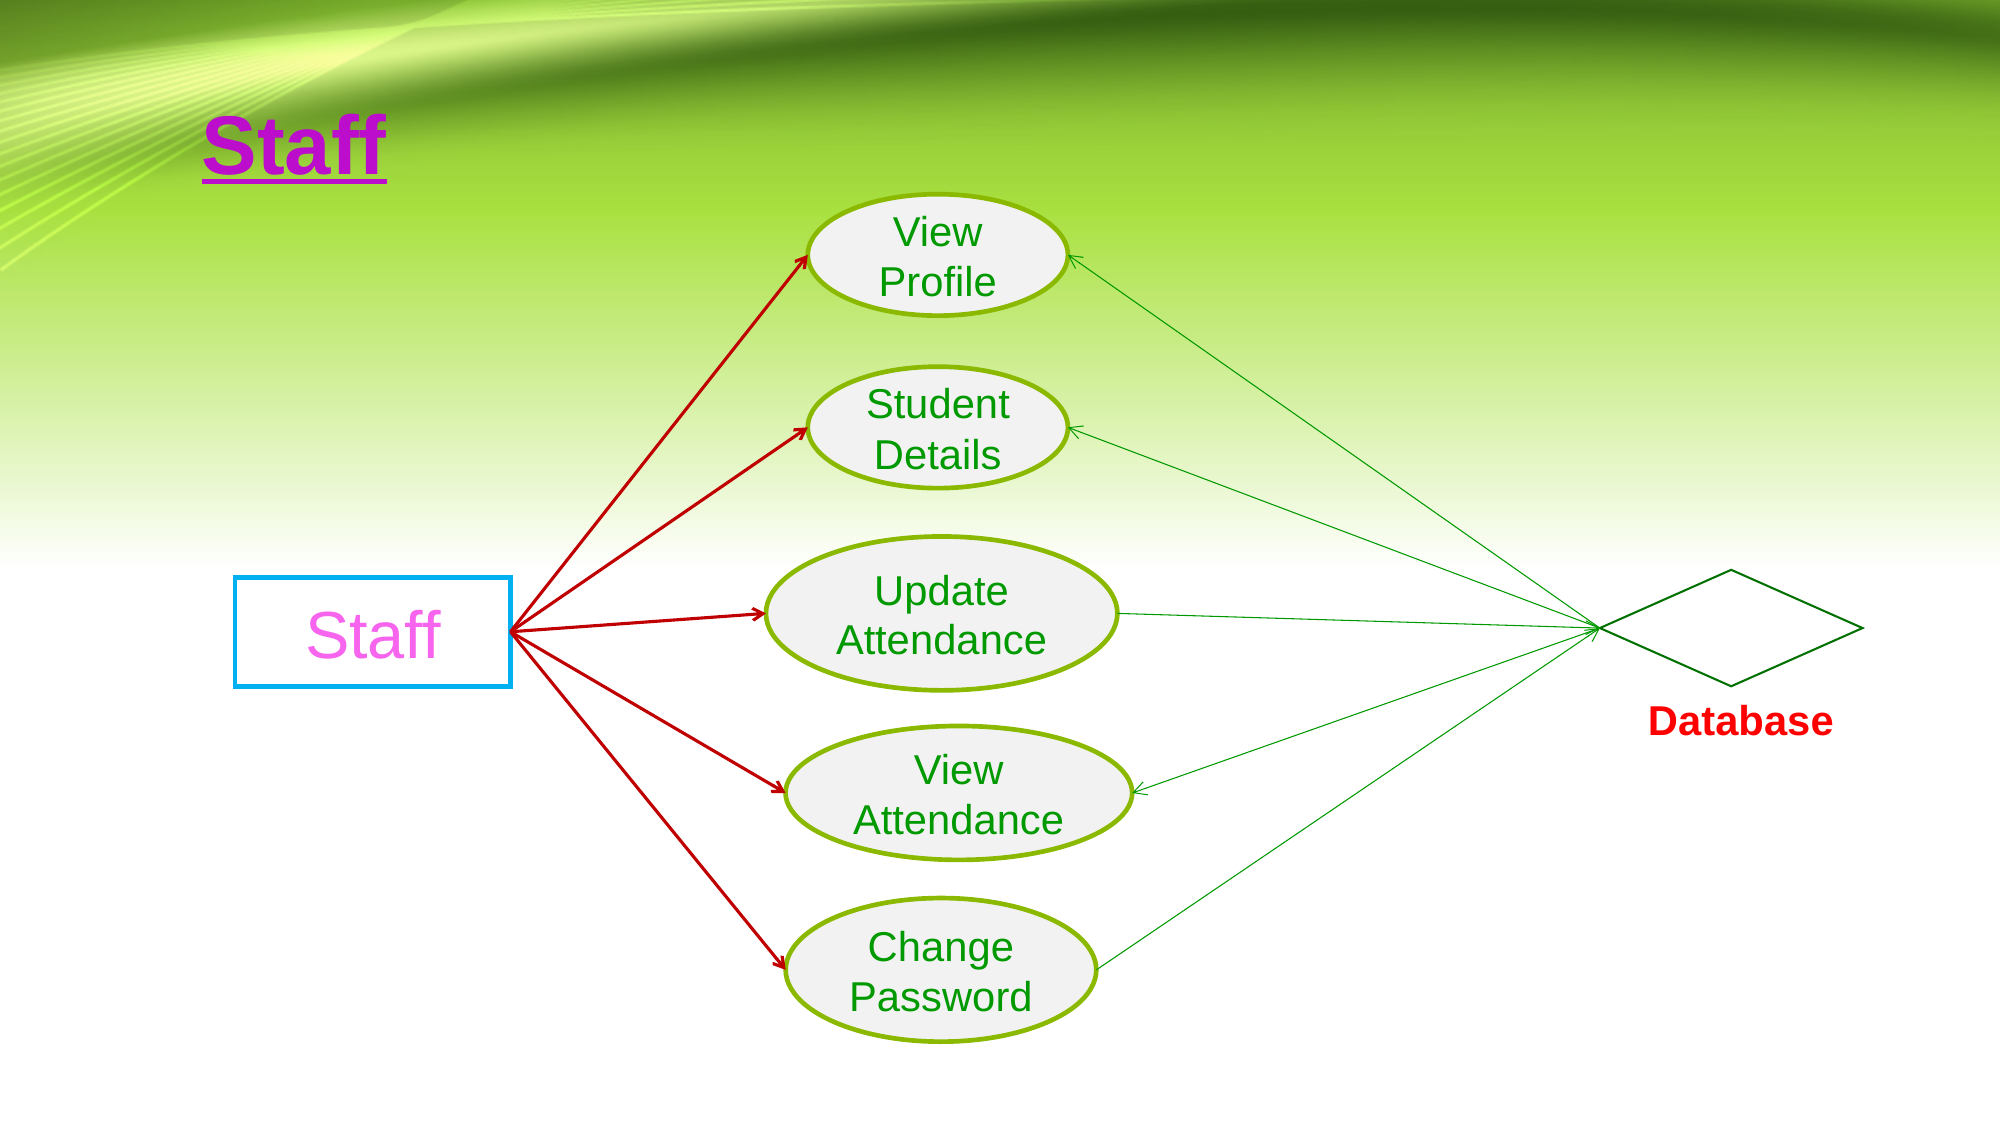

# Staff
View Profile
Student Details
Update Attendance

Staff
Database
View Attendance
Change Password